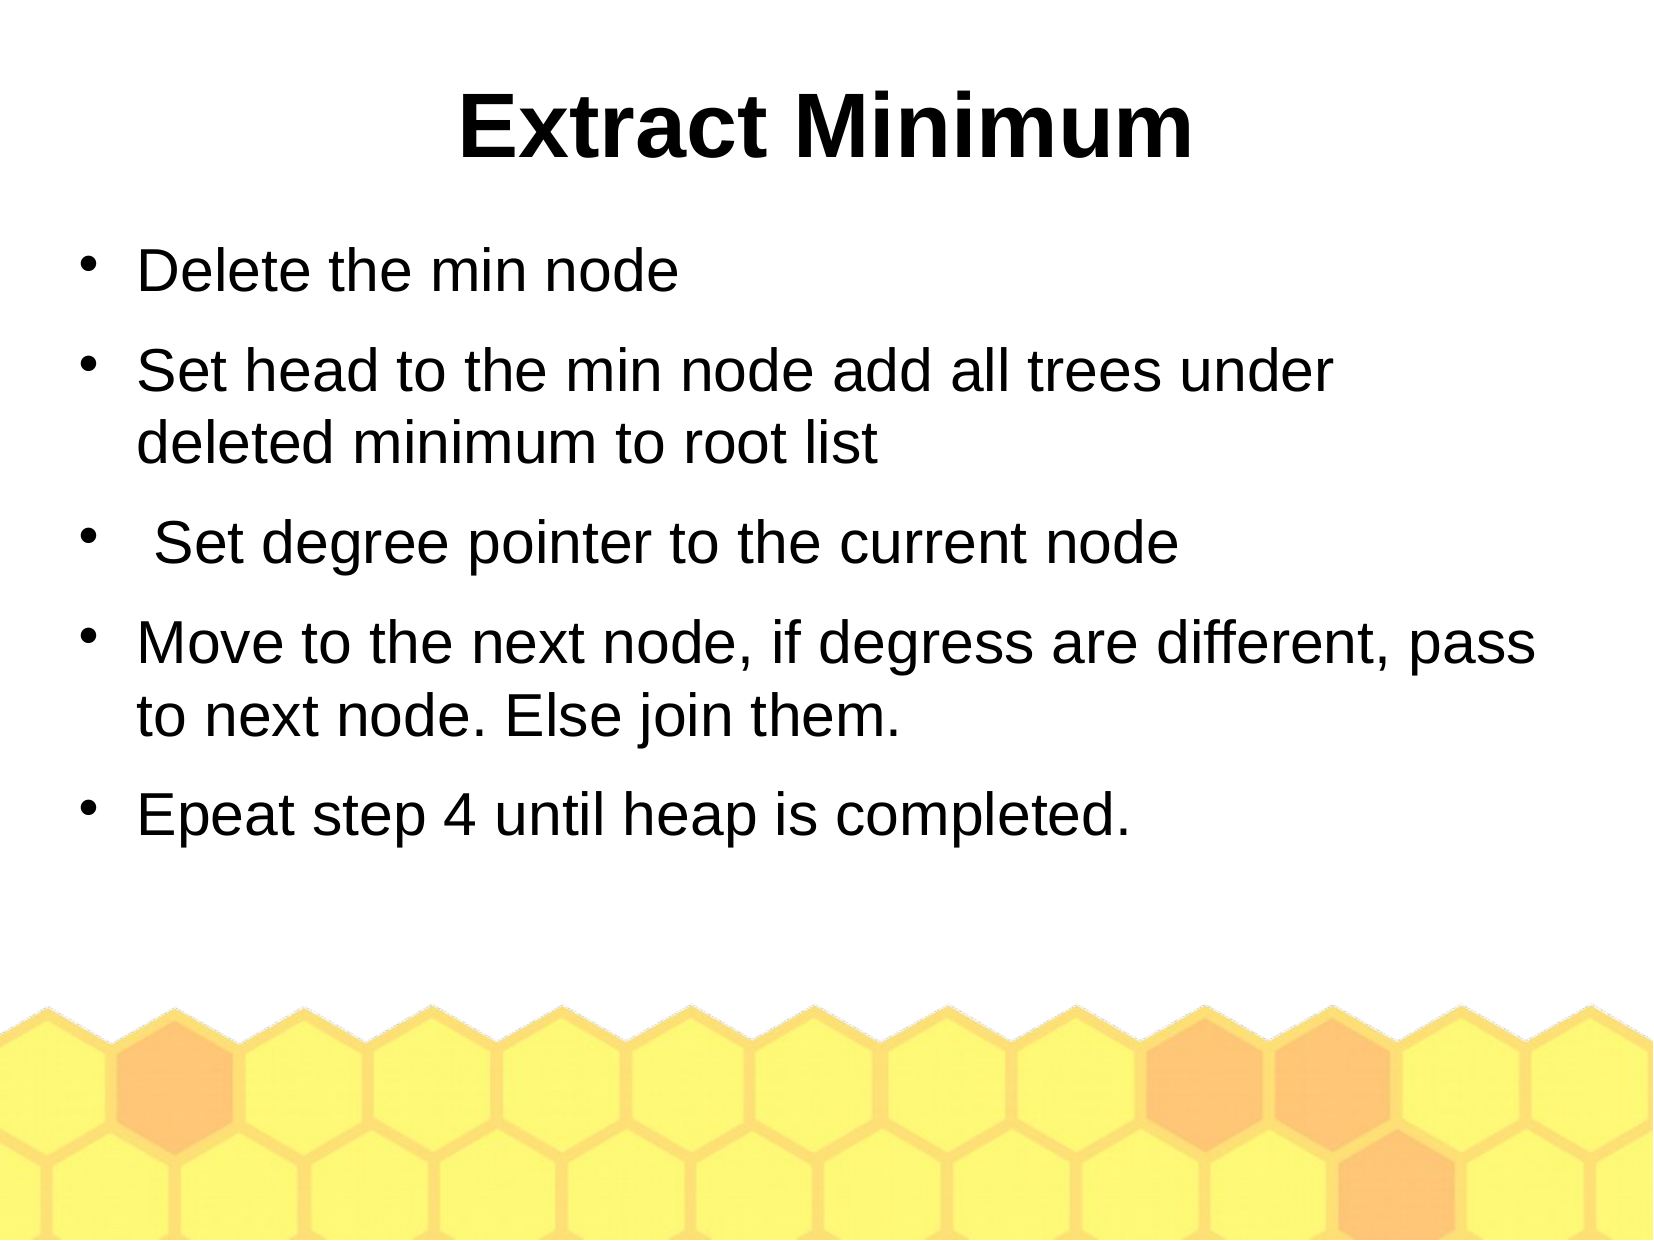

Extract Minimum

Delete the min node
Set head to the min node add all trees under deleted minimum to root list
 Set degree pointer to the current node
Move to the next node, if degress are different, pass to next node. Else join them.
Epeat step 4 until heap is completed.